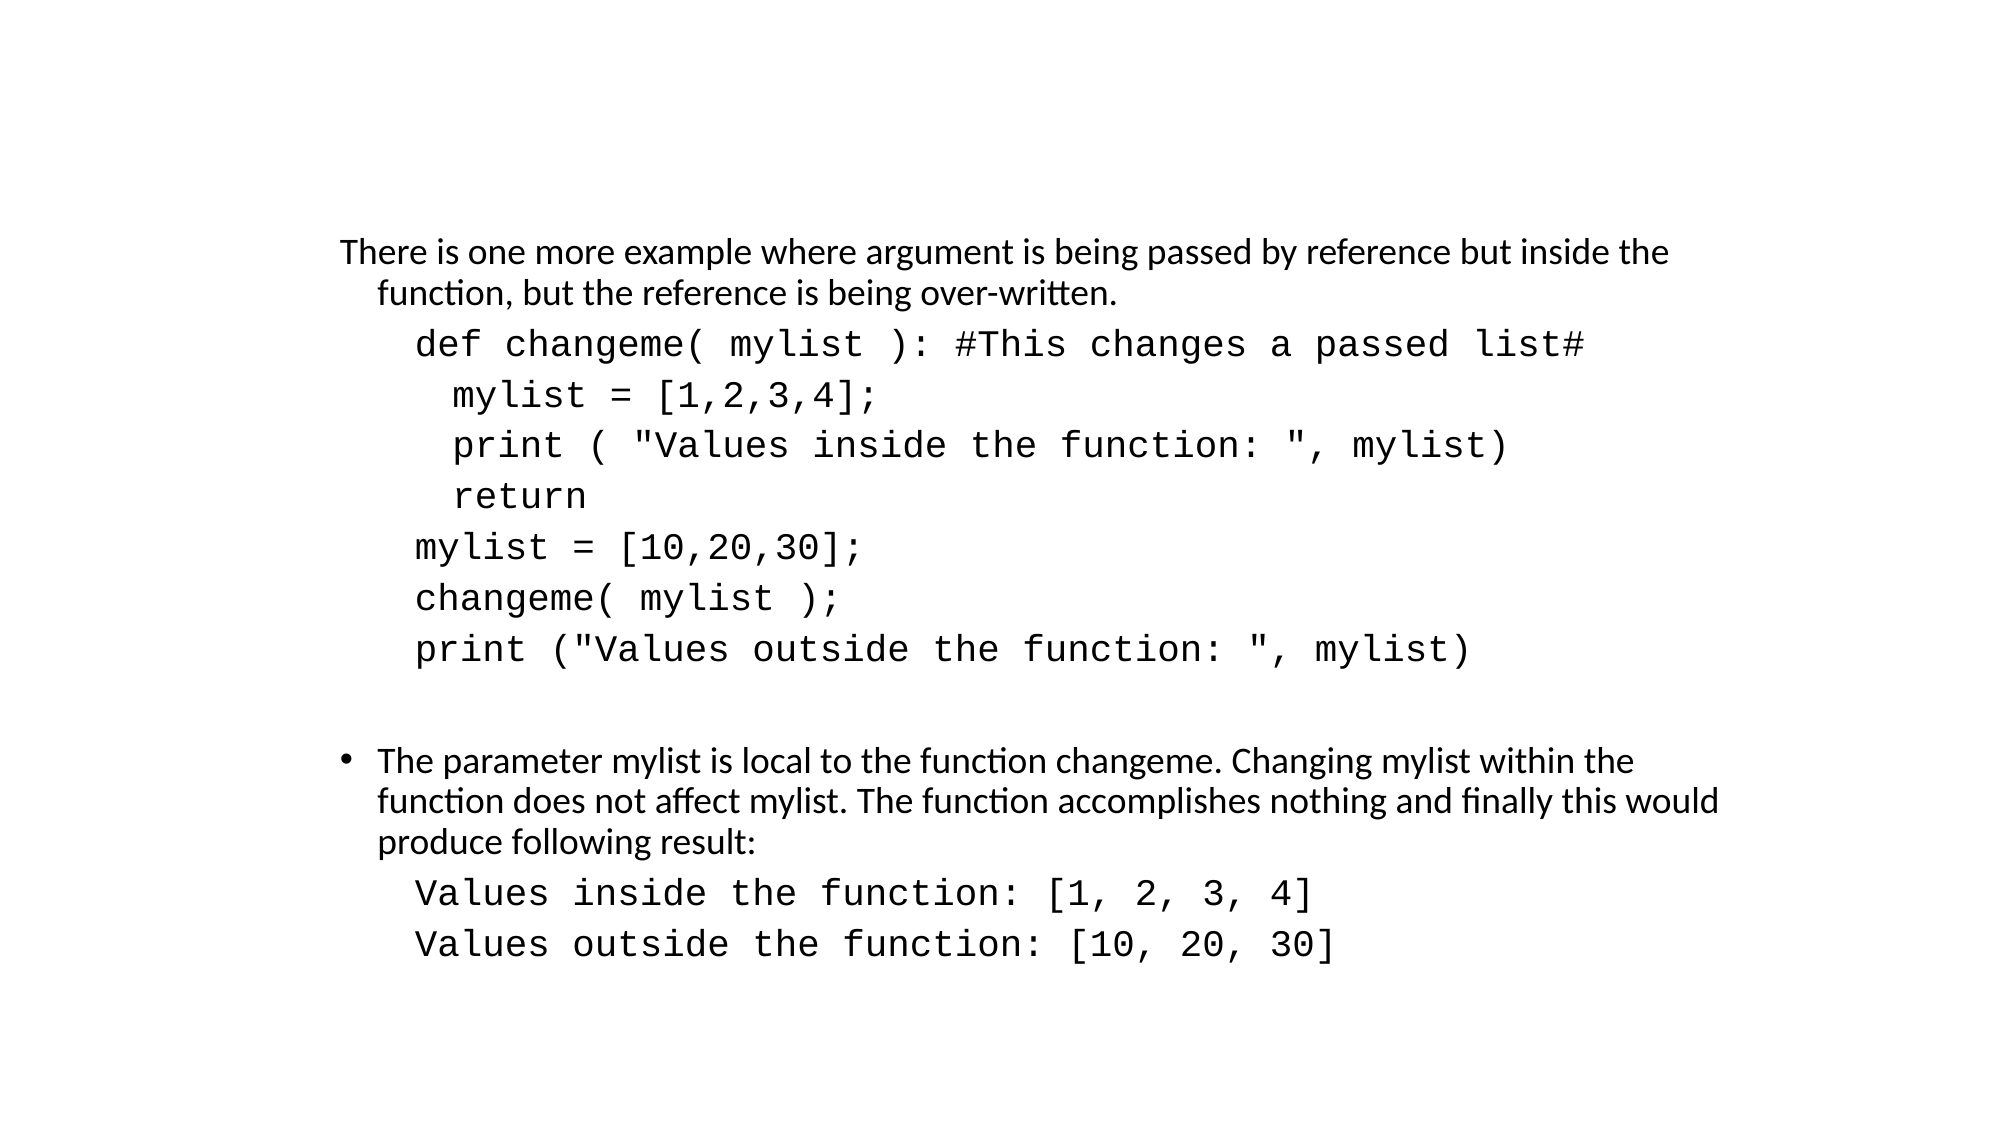

There is one more example where argument is being passed by reference but inside the function, but the reference is being over-written.
def changeme( mylist ): #This changes a passed list#
	mylist = [1,2,3,4];
	print ( "Values inside the function: ", mylist)
	return
mylist = [10,20,30];
changeme( mylist );
print ("Values outside the function: ", mylist)

The parameter mylist is local to the function changeme. Changing mylist within the function does not affect mylist. The function accomplishes nothing and finally this would produce following result:
Values inside the function: [1, 2, 3, 4]
Values outside the function: [10, 20, 30]